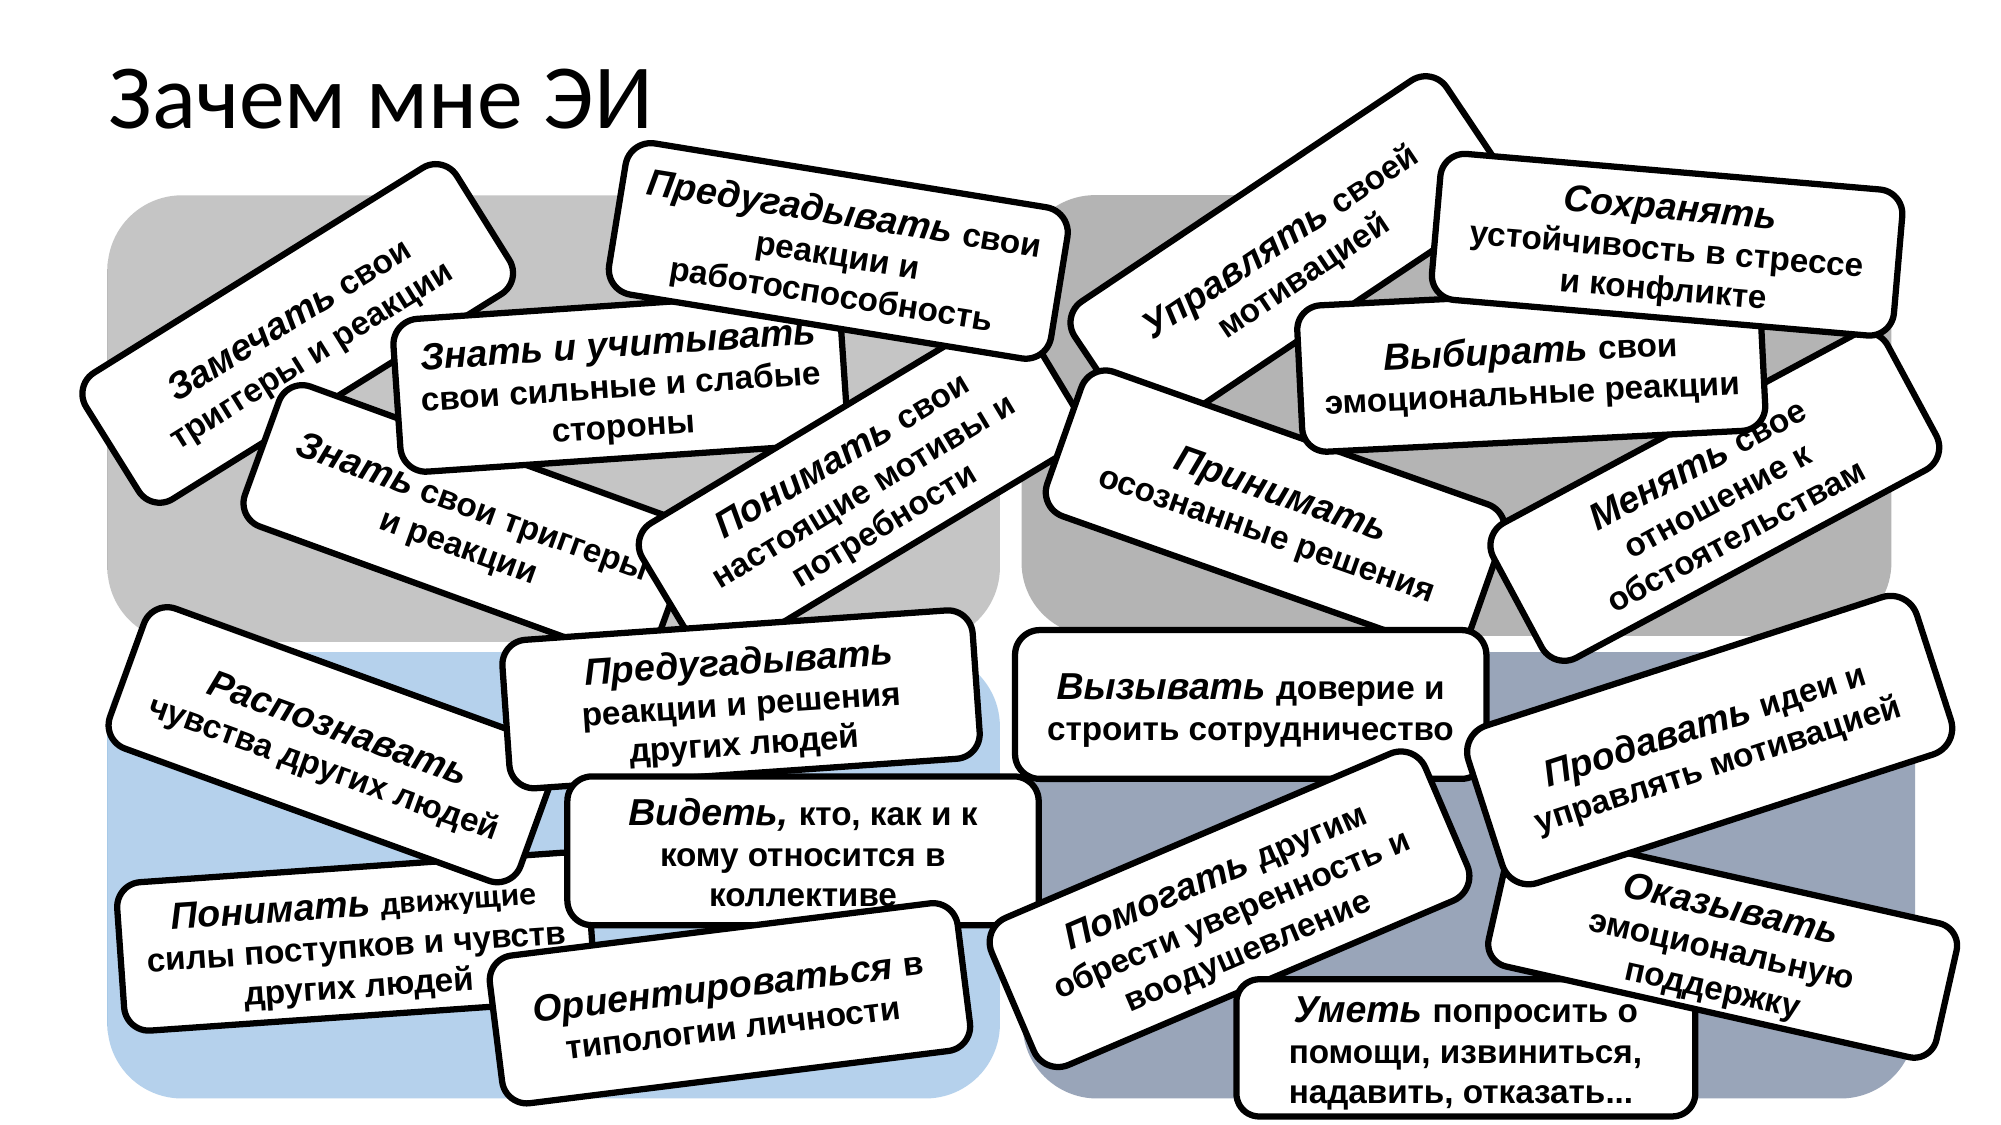

# Зачем мне ЭИ
Сохранять устойчивость в стрессе и конфликте
Предугадывать свои реакции и работоспособность
Управлять своей мотивацией

Замечать свои триггеры и реакции
Выбирать свои эмоциональные реакции
Знать и учитывать свои сильные и слабые стороны
Понимать свои настоящие мотивы и потребности
Менять свое отношение к обстоятельствам
Принимать осознанные решения
Знать свои триггеры и реакции
Предугадывать реакции и решения других людей
Вызывать доверие и строить сотрудничество

Продавать идеи и управлять мотивацией
Распознавать чувства других людей
Видеть, кто, как и к кому относится в коллективе
Помогать другим обрести уверенность и воодушевление
Понимать движущие силы поступков и чувств других людей
Оказывать эмоциональную поддержку
Ориентироваться в типологии личности
Уметь попросить о помощи, извиниться, надавить, отказать...